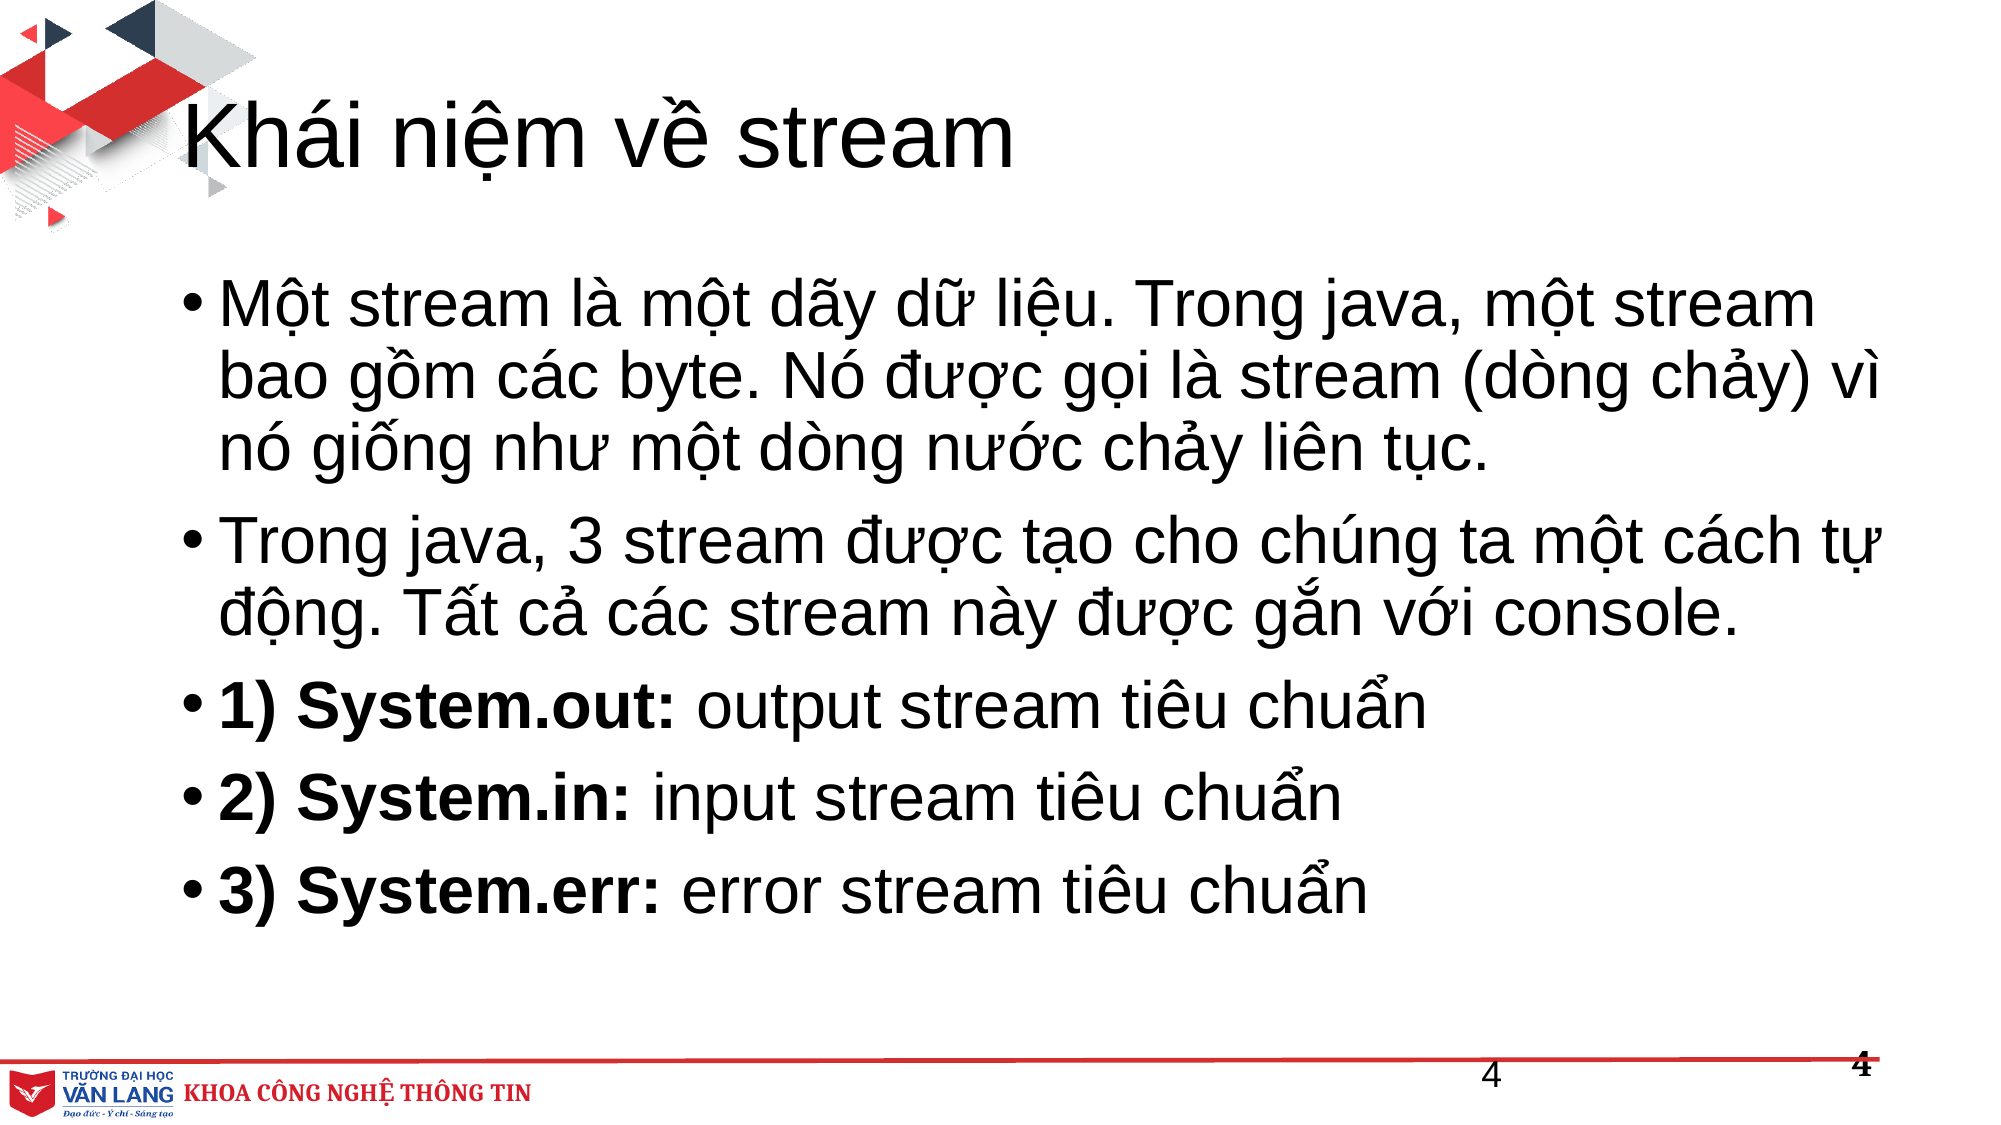

# Khái niệm về stream
Một stream là một dãy dữ liệu. Trong java, một stream bao gồm các byte. Nó được gọi là stream (dòng chảy) vì nó giống như một dòng nước chảy liên tục.
Trong java, 3 stream được tạo cho chúng ta một cách tự động. Tất cả các stream này được gắn với console.
1) System.out: output stream tiêu chuẩn
2) System.in: input stream tiêu chuẩn
3) System.err: error stream tiêu chuẩn

4